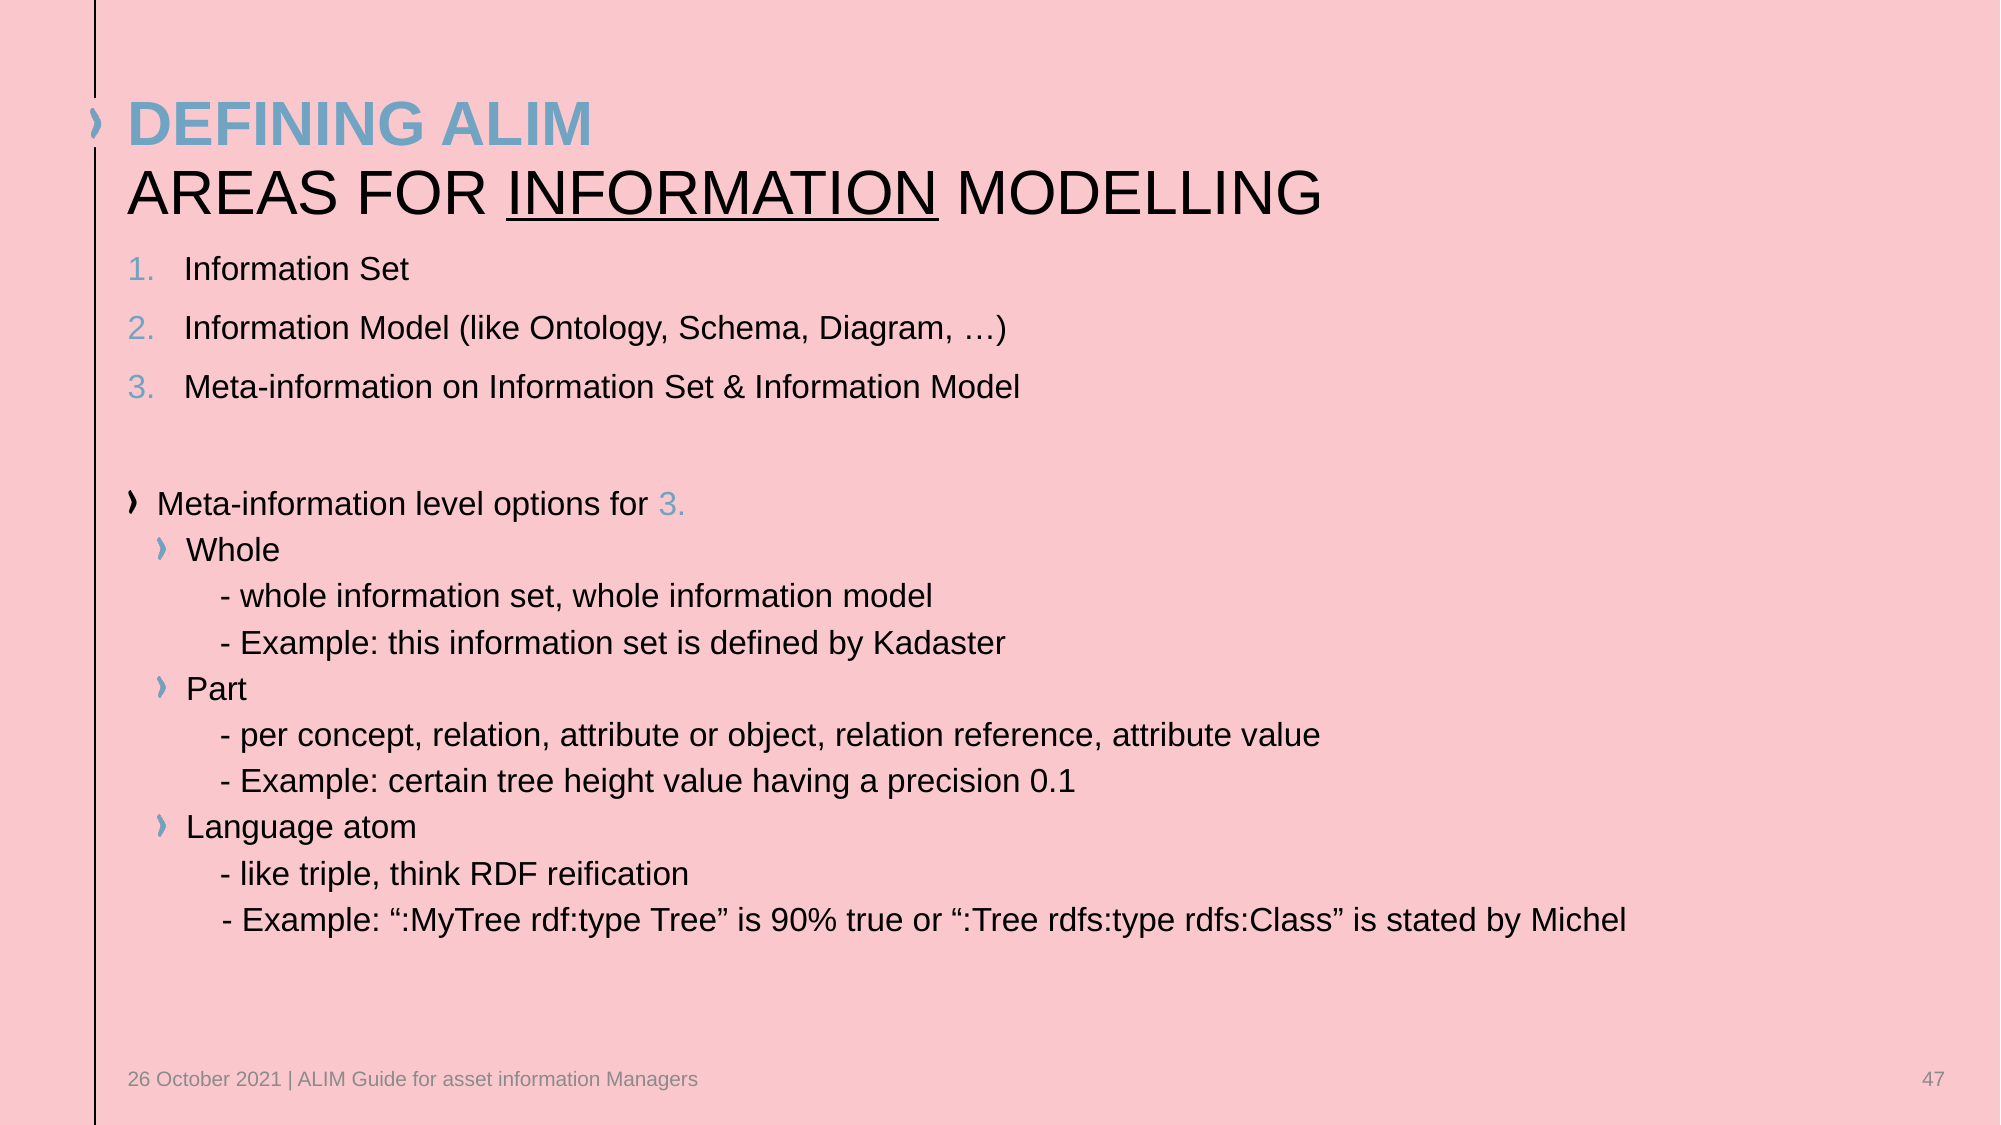

# Defining alim
areas for information modelling
Information Set
Information Model (like Ontology, Schema, Diagram, …)
Meta-information on Information Set & Information Model

Meta-information level options for 3.
Whole
          - whole information set, whole information model
          - Example: this information set is defined by Kadaster
Part
          - per concept, relation, attribute or object, relation reference, attribute value
          - Example: certain tree height value having a precision 0.1
Language atom
          - like triple, think RDF reification
       - Example: “:MyTree rdf:type Tree” is 90% true or “:Tree rdfs:type rdfs:Class” is stated by Michel
26 October 2021 | ALIM Guide for asset information Managers

47